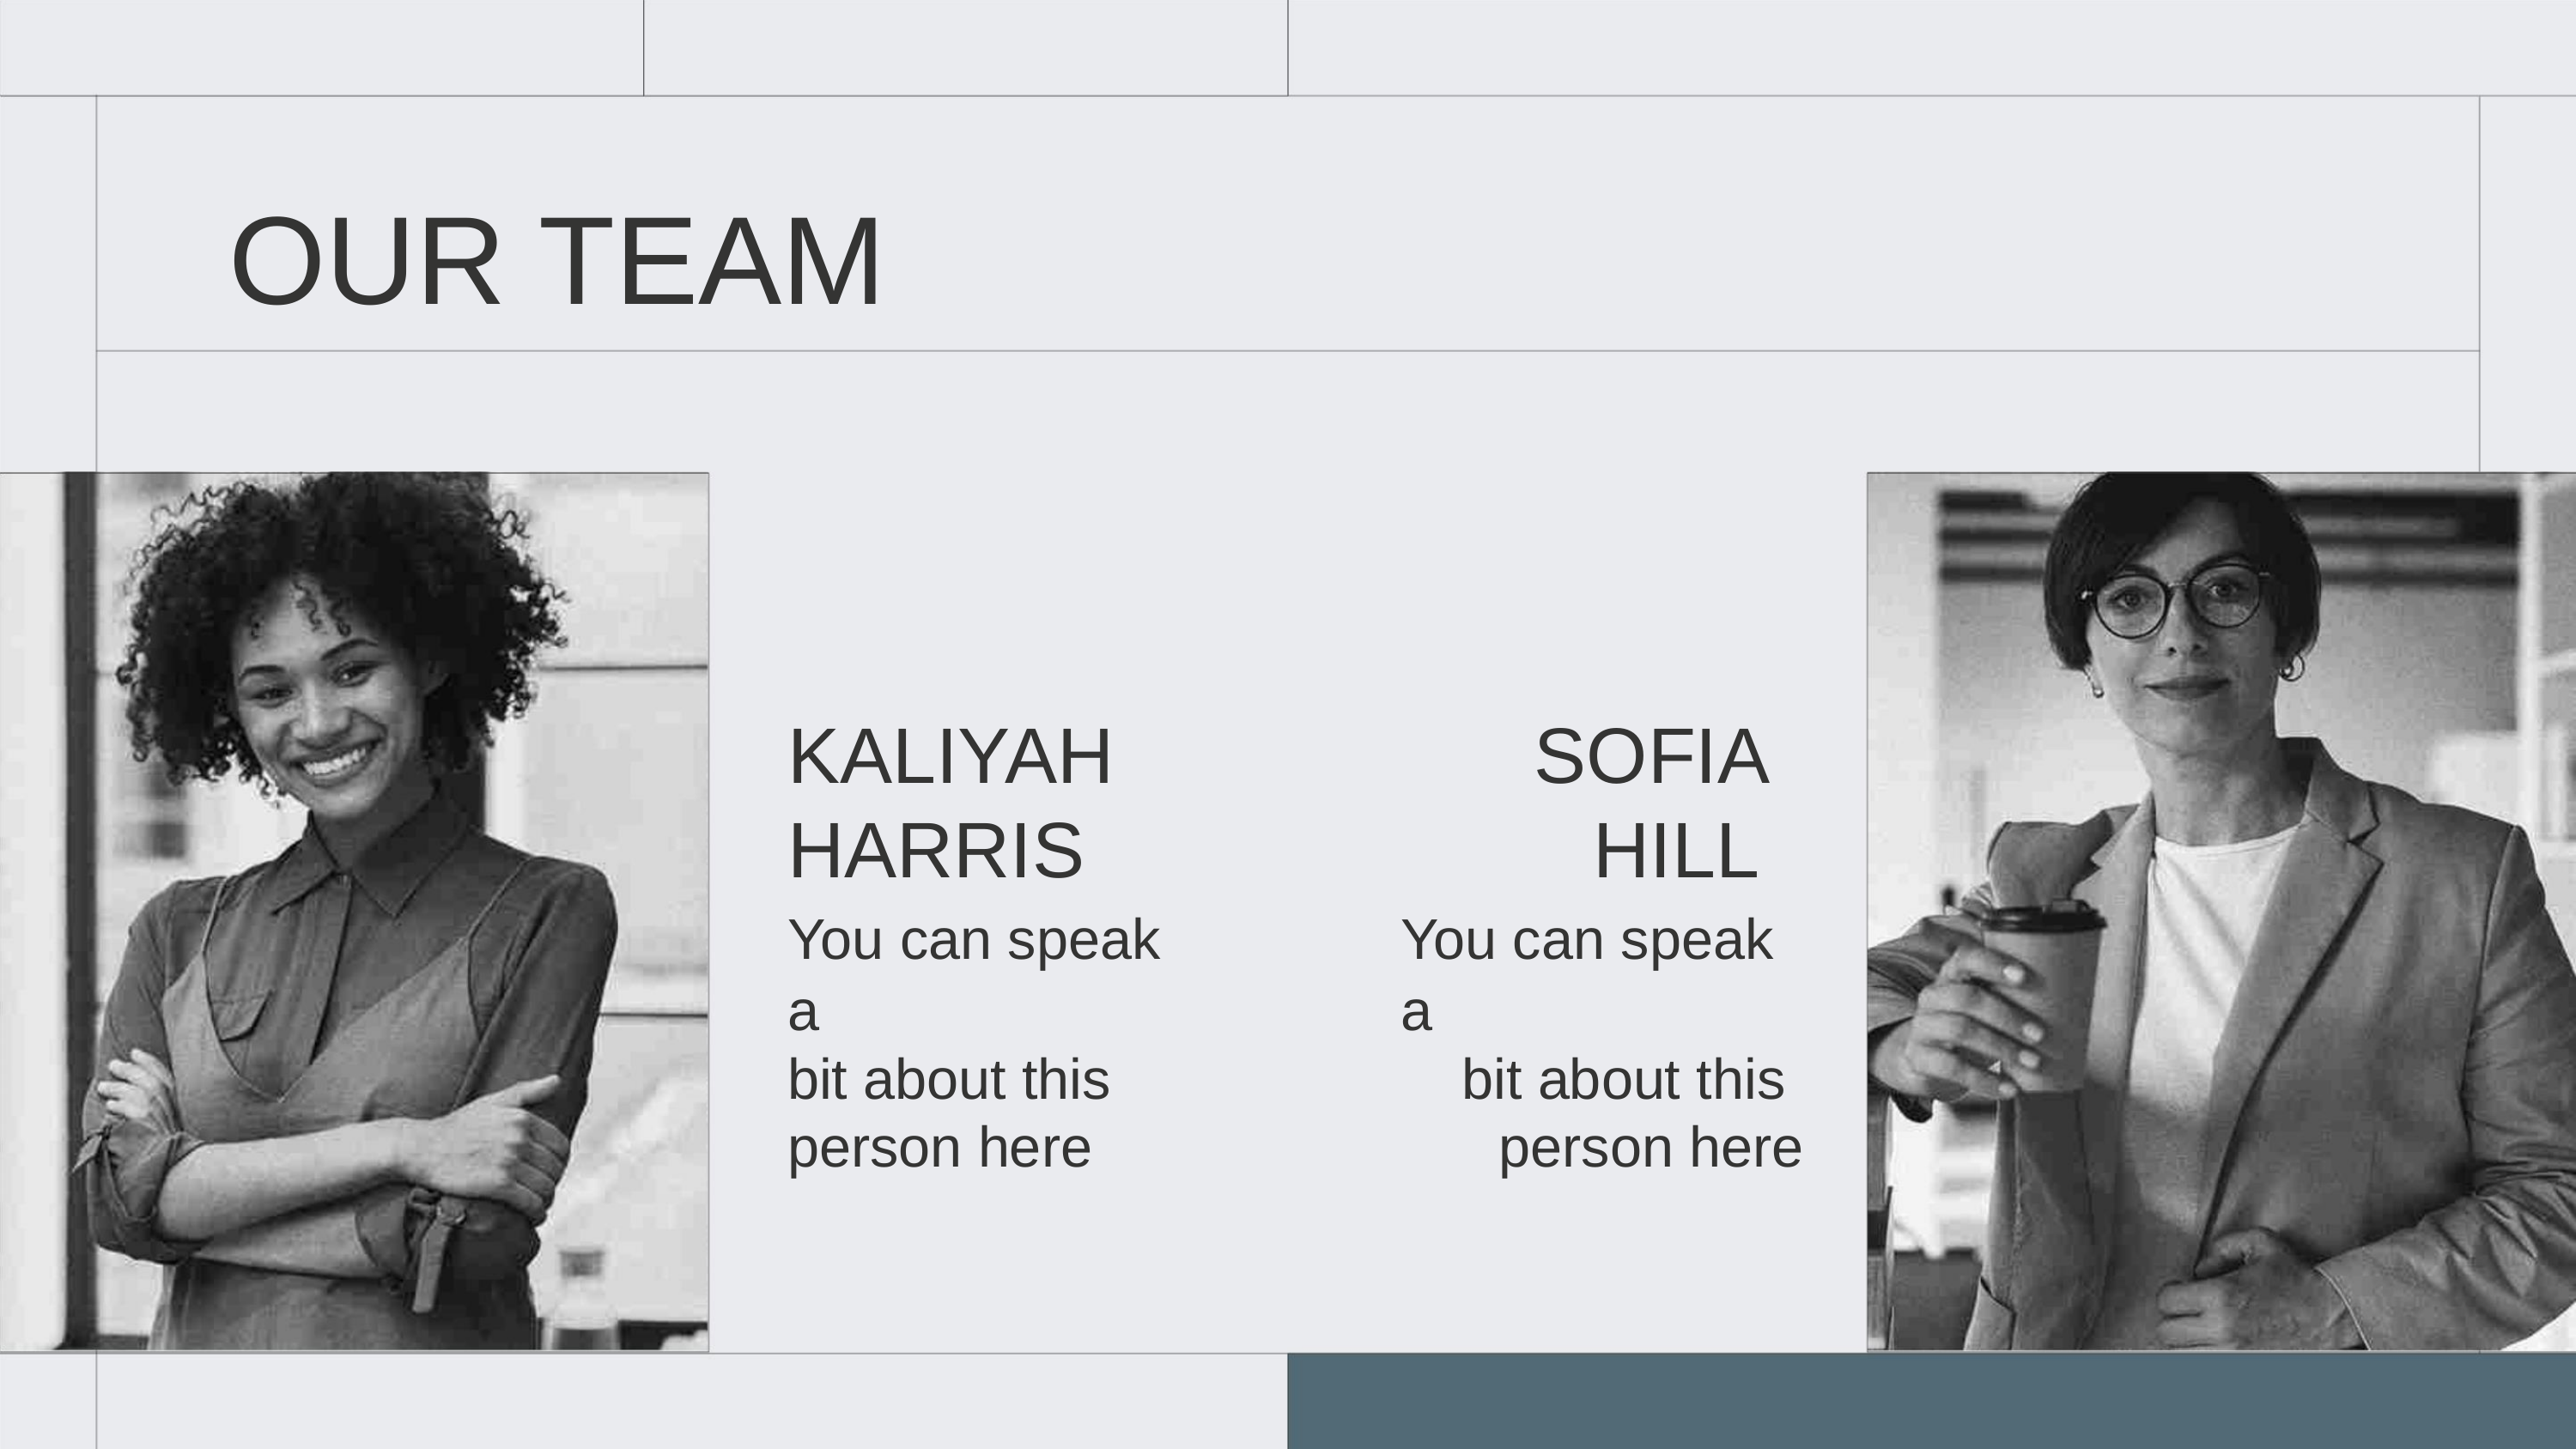

OUR TEAM
KALIYAH
HARRIS
SOFIA
HILL
You can speak a
bit about this
person here
You can speak a
bit about this
person here